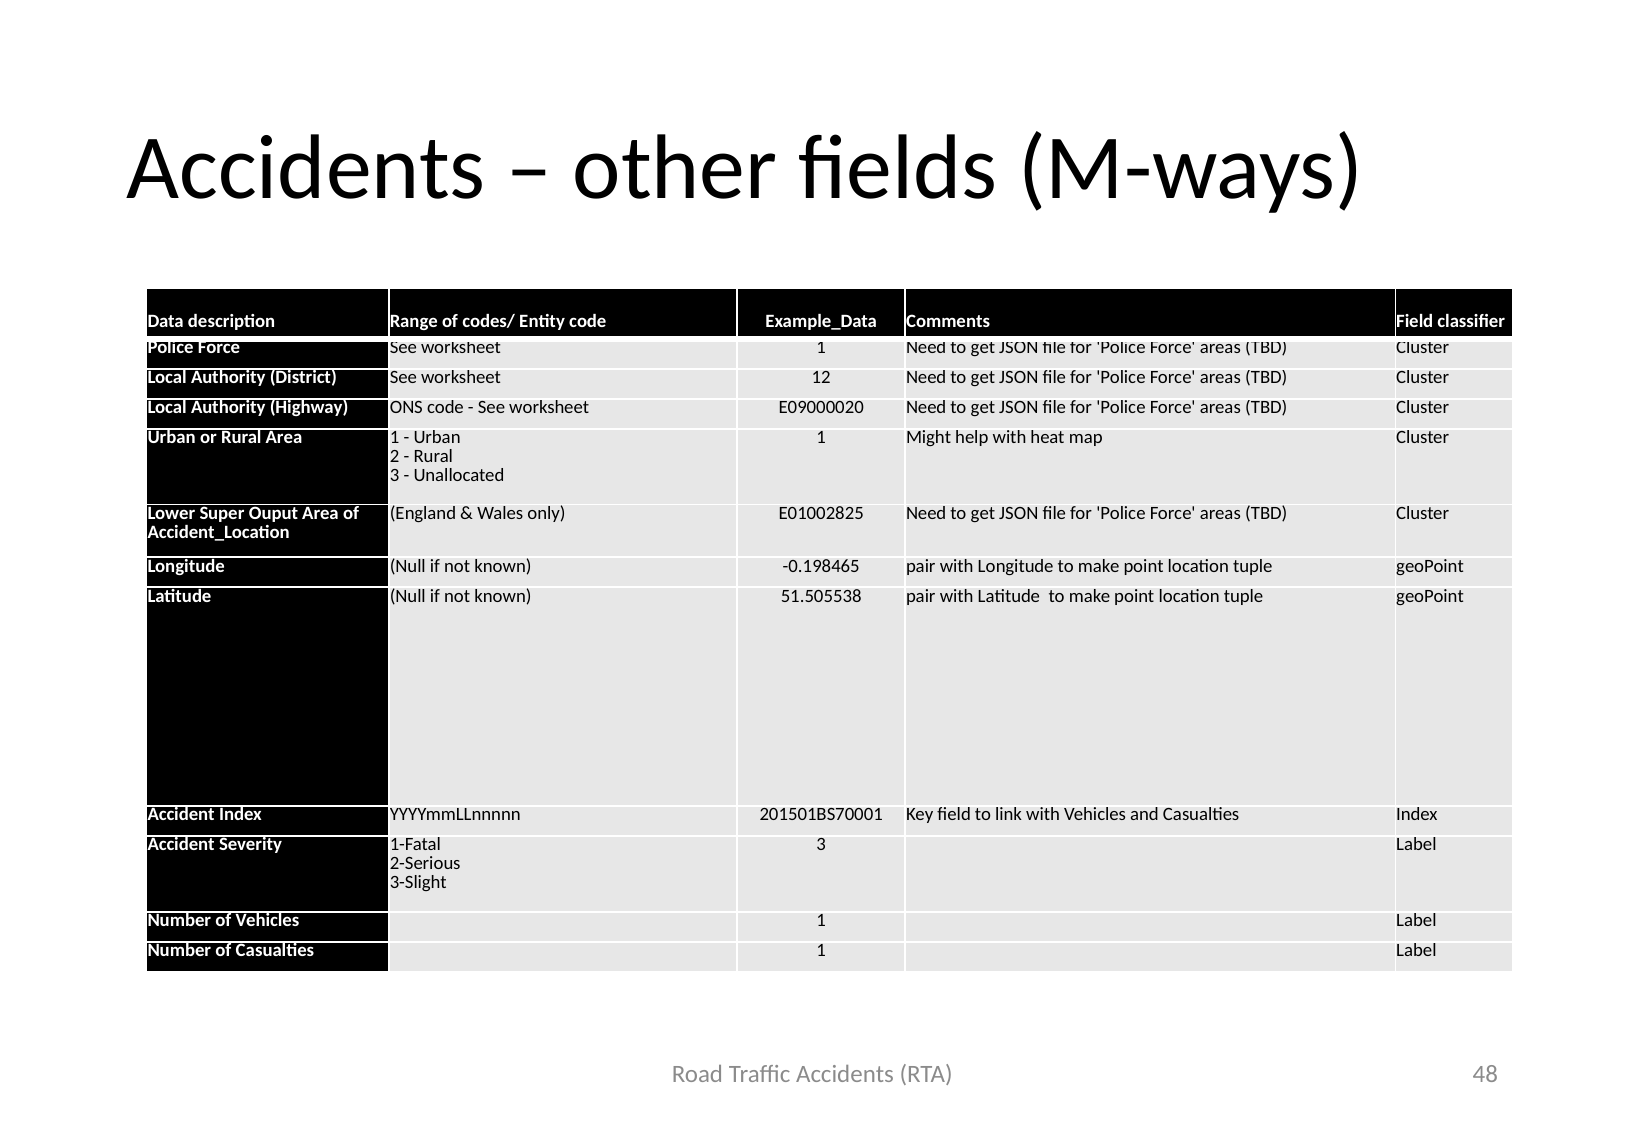

# Accidents – other fields (M-ways)
| Data description | Range of codes/ Entity code | Example\_Data | Comments | Field classifier |
| --- | --- | --- | --- | --- |
| Police Force | See worksheet | 1 | Need to get JSON file for 'Police Force' areas (TBD) | Cluster |
| Local Authority (District) | See worksheet | 12 | Need to get JSON file for 'Police Force' areas (TBD) | Cluster |
| Local Authority (Highway) | ONS code - See worksheet | E09000020 | Need to get JSON file for 'Police Force' areas (TBD) | Cluster |
| Urban or Rural Area | 1 - Urban 2 - Rural 3 - Unallocated | 1 | Might help with heat map | Cluster |
| Lower Super Ouput Area of Accident\_Location | (England & Wales only) | E01002825 | Need to get JSON file for 'Police Force' areas (TBD) | Cluster |
| Longitude | (Null if not known) | -0.198465 | pair with Longitude to make point location tuple | geoPoint |
| Latitude | (Null if not known) | 51.505538 | pair with Latitude to make point location tuple | geoPoint |
| Accident Index | YYYYmmLLnnnnn | 201501BS70001 | Key field to link with Vehicles and Casualties | Index |
| Accident Severity | 1-Fatal 2-Serious 3-Slight | 3 |  | Label |
| Number of Vehicles |  | 1 |  | Label |
| Number of Casualties |  | 1 |  | Label |
Road Traffic Accidents (RTA)
48